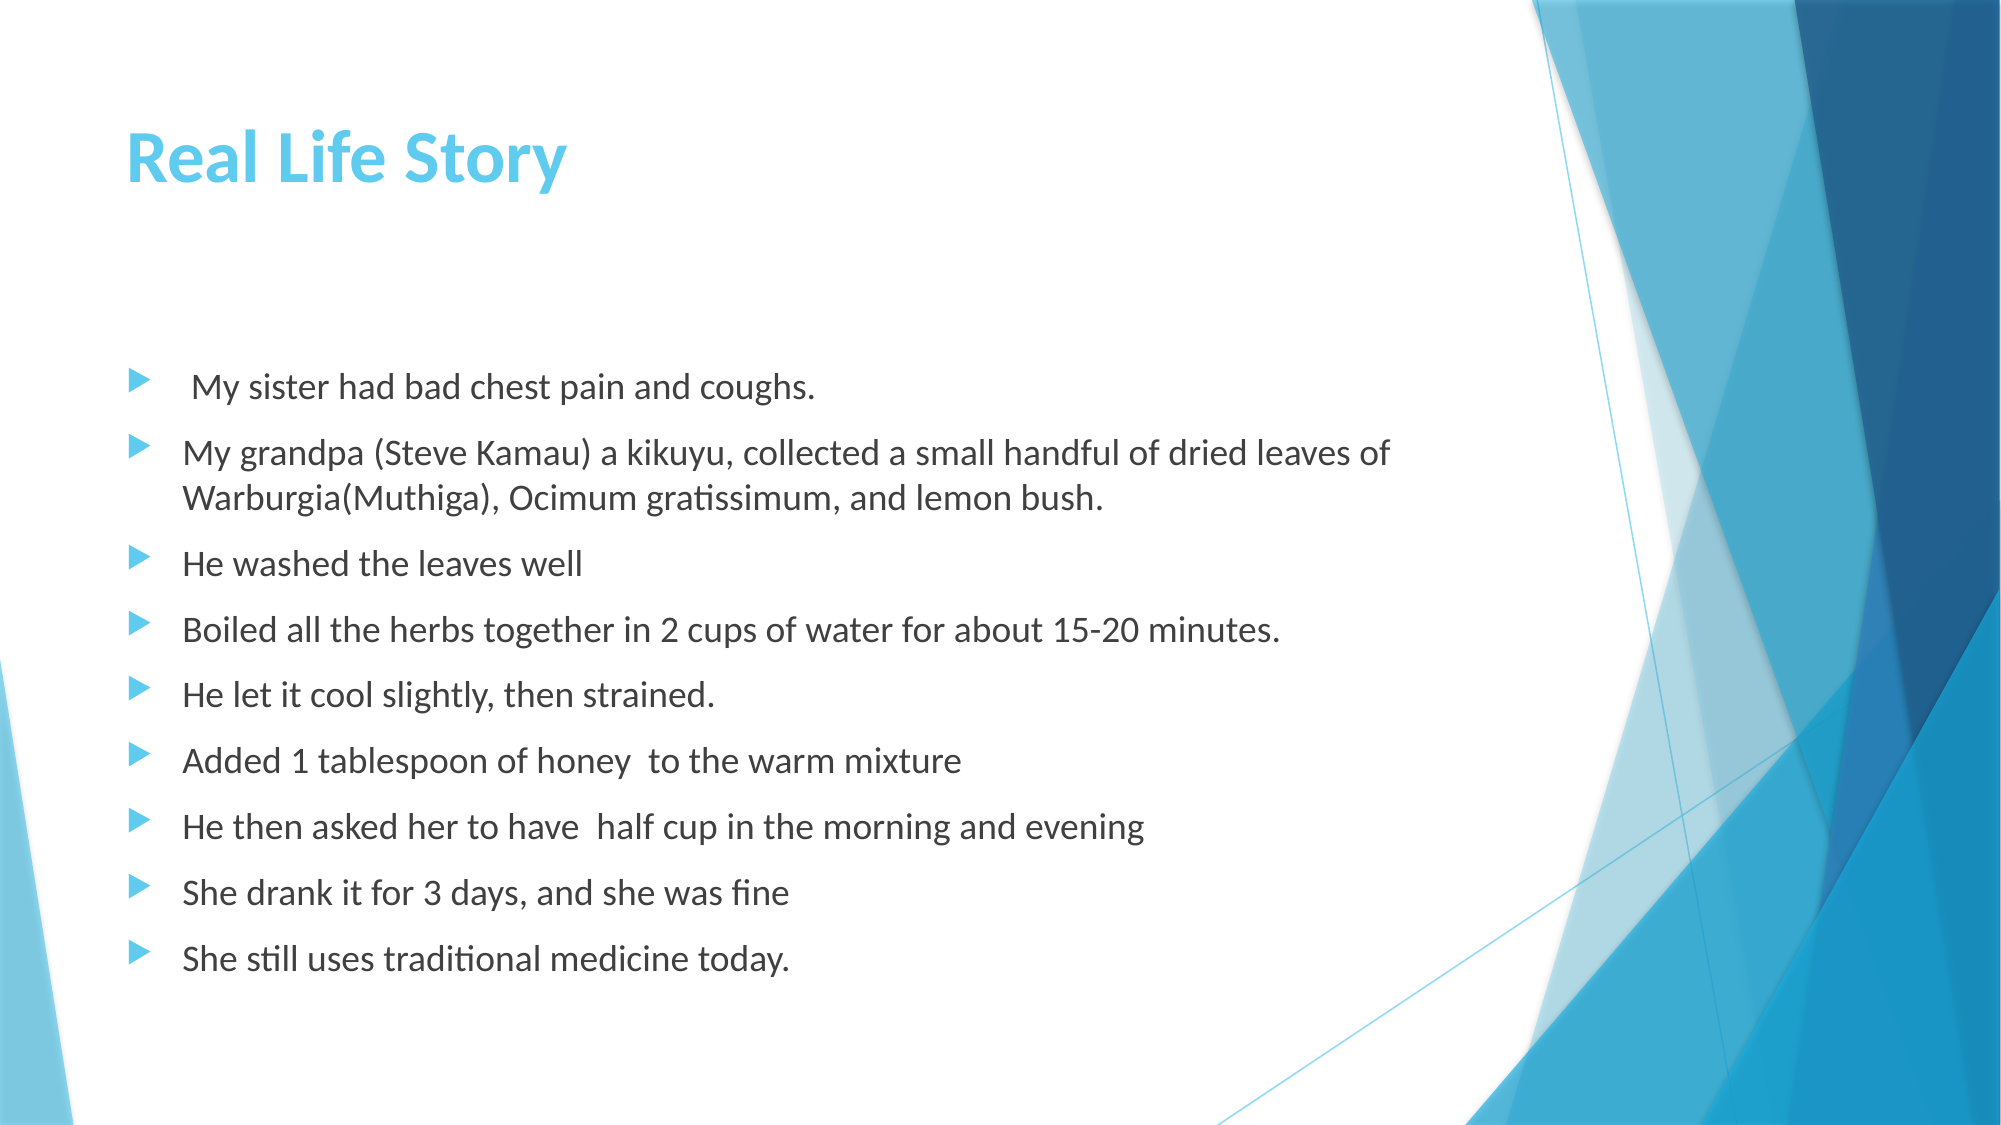

# Real Life Story
 My sister had bad chest pain and coughs.
My grandpa (Steve Kamau) a kikuyu, collected a small handful of dried leaves of  Warburgia(Muthiga), Ocimum gratissimum, and lemon bush.
He washed the leaves well
Boiled all the herbs together in 2 cups of water for about 15-20 minutes.
He let it cool slightly, then strained.
Added 1 tablespoon of honey  to the warm mixture
He then asked her to have  half cup in the morning and evening
She drank it for 3 days, and she was fine
She still uses traditional medicine today.